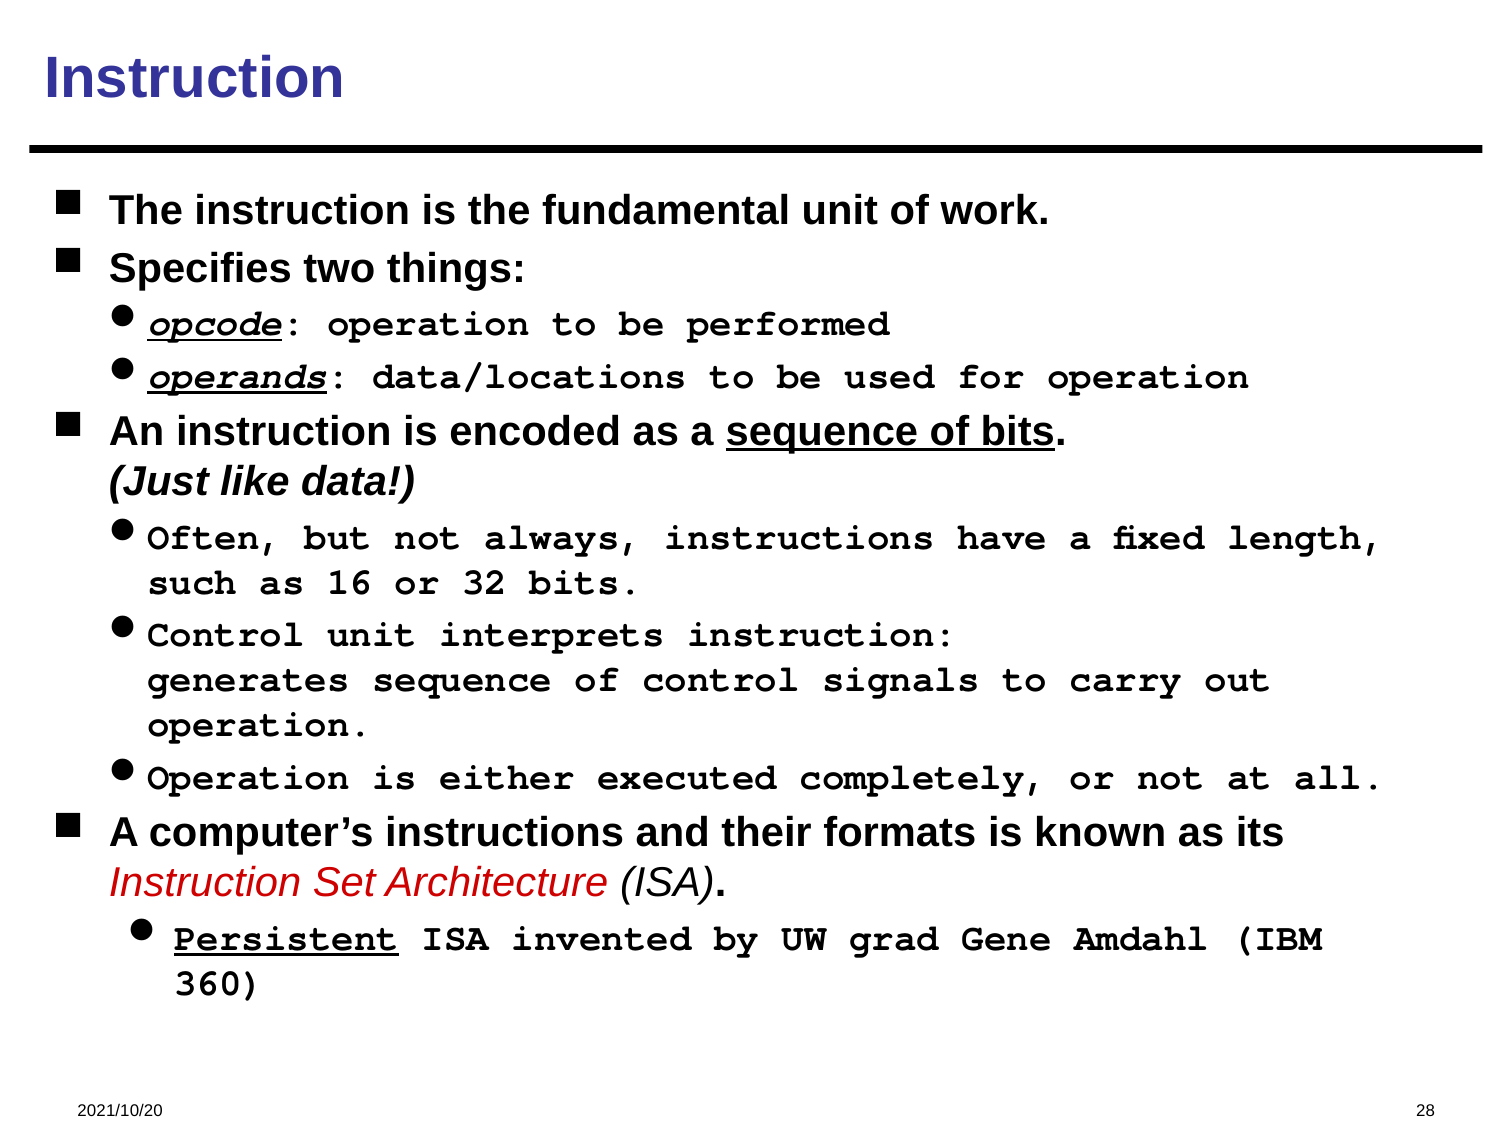

Instruction
The instruction is the fundamental unit of work.
Specifies two things:
opcode: operation to be performed
operands: data/locations to be used for operation
An instruction is encoded as a sequence of bits.
(Just like data!)
Often, but not always, instructions have a fixed length,
such as 16 or 32 bits.
Control unit interprets instruction:
generates sequence of control signals to carry out operation.
Operation is either executed completely, or not at all.
A computer’s instructions and their formats is known as its
Instruction Set Architecture (ISA).
Persistent ISA invented by UW grad Gene Amdahl (IBM 360)
2021/10/20
28